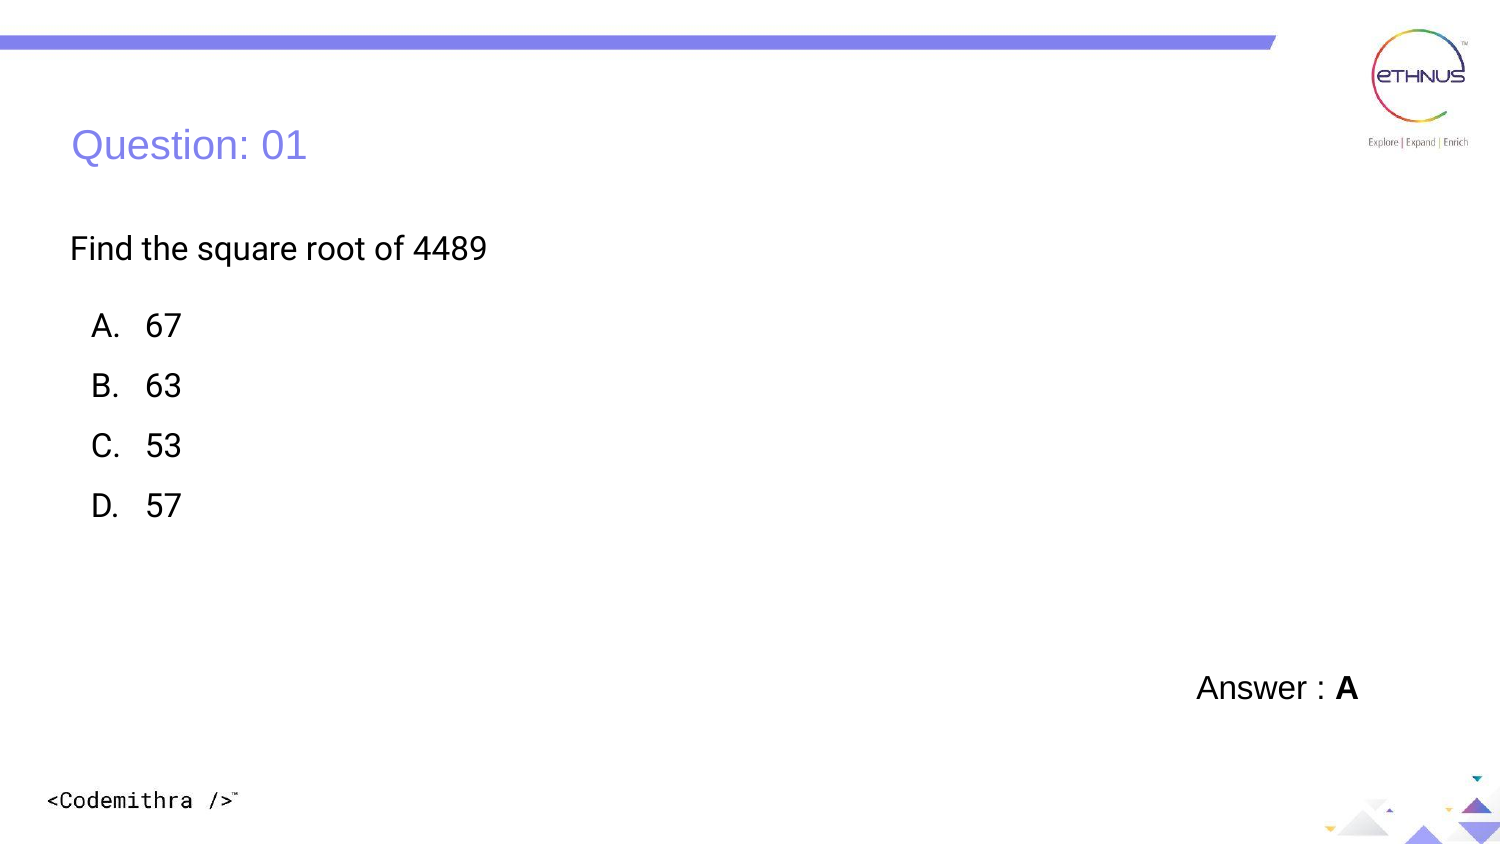

Question: 01
Find the square root of 4489
67
63
53
57

Answer : A